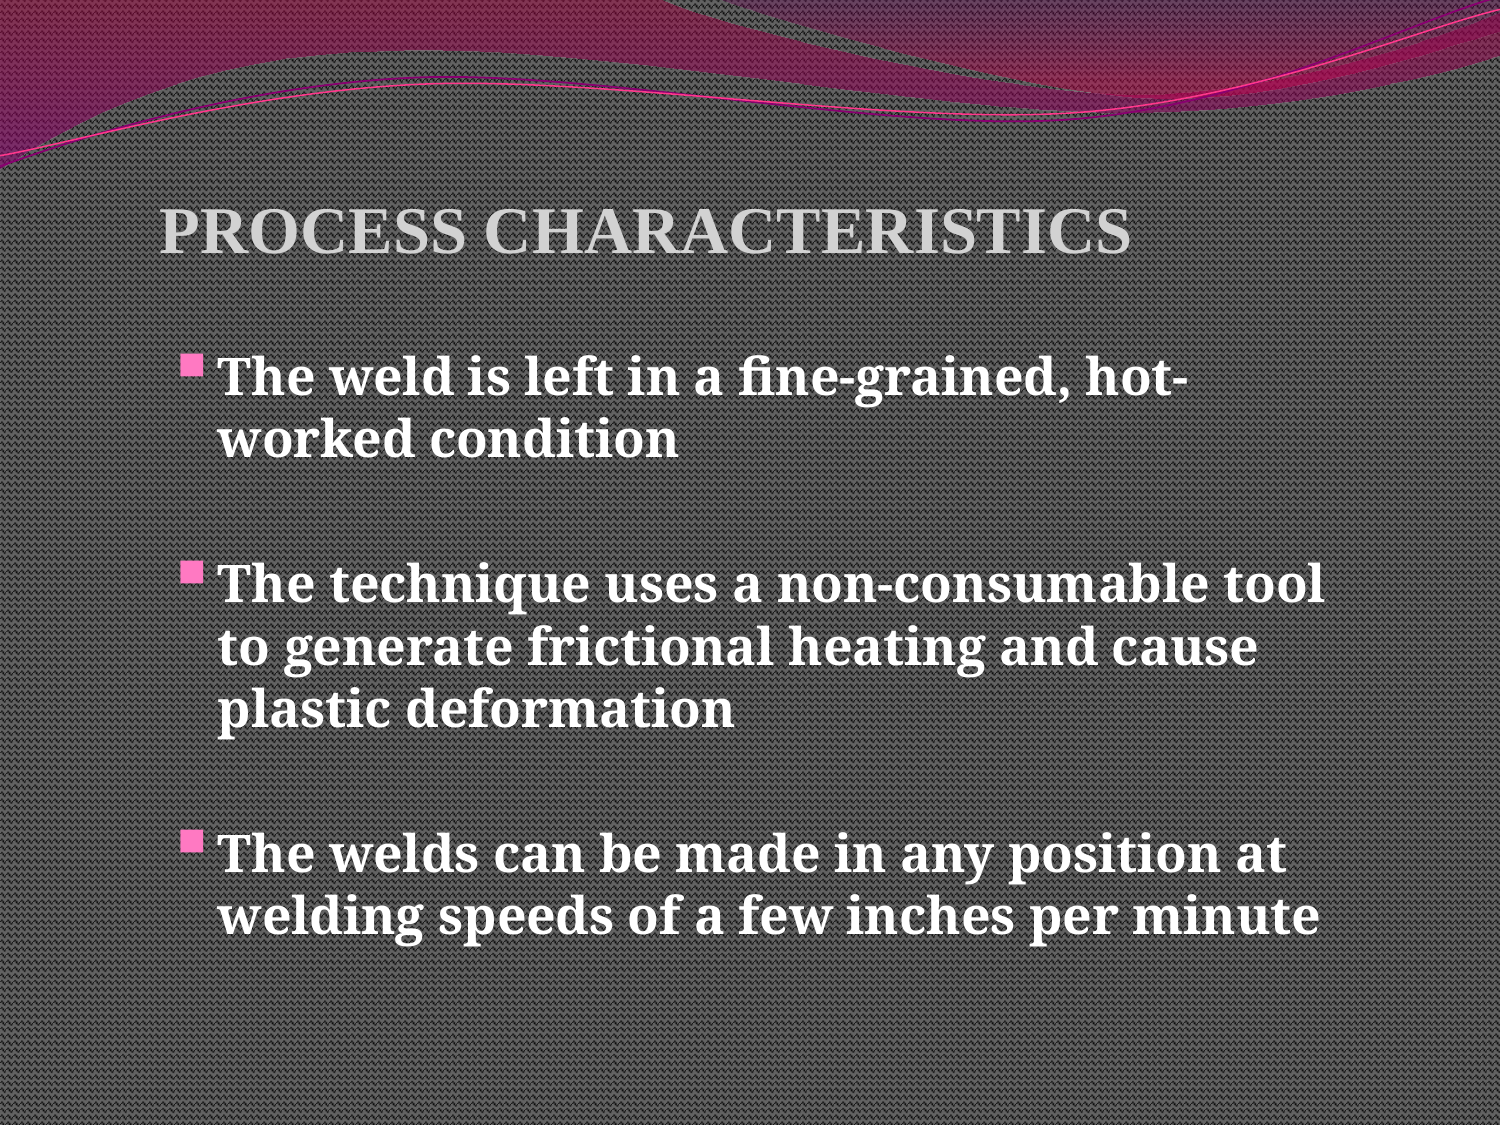

# PROCESS CHARACTERISTICS
The weld is left in a fine-grained, hot-worked condition

The technique uses a non-consumable tool to generate frictional heating and cause plastic deformation

The welds can be made in any position at welding speeds of a few inches per minute